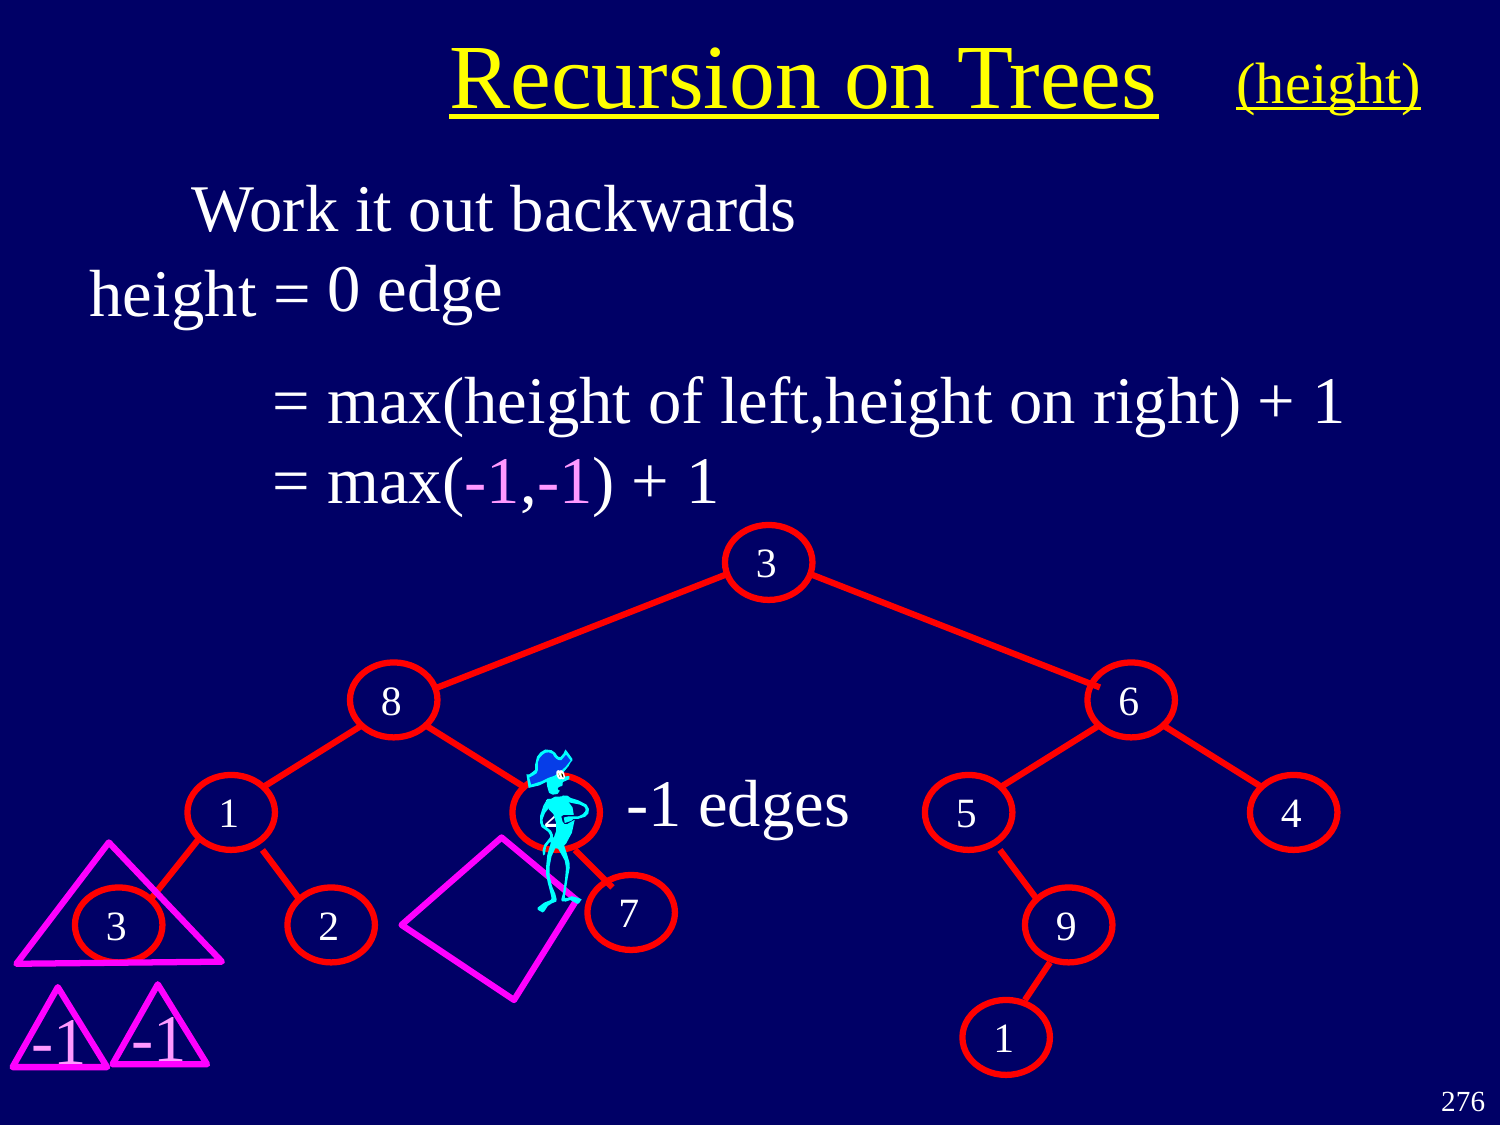

Recursion on Trees
(height)
Work it out backwards
0 edge
height =

= max(height of left,height on right) + 1
= max(-1,-1) + 1

3

8

6

1

2

5

4

7

3

2

9

1

-1 edges

-1
-1